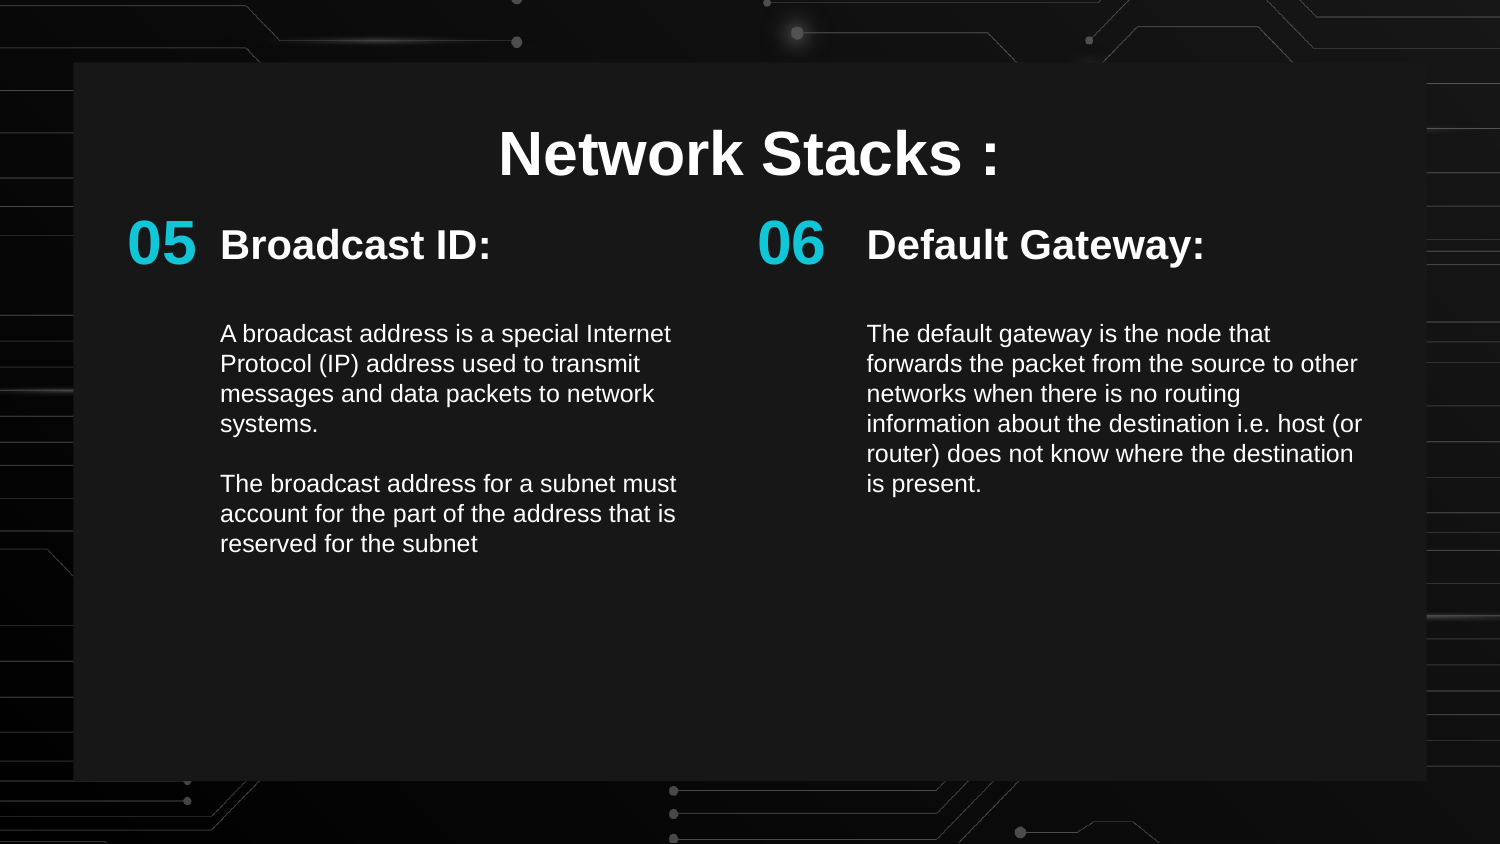

# Network Stacks :
06
Default Gateway:

The default gateway is the node that forwards the packet from the source to other networks when there is no routing information about the destination i.e. host (or router) does not know where the destination is present.
Broadcast ID:

A broadcast address is a special Internet Protocol (IP) address used to transmit messages and data packets to network systems.

The broadcast address for a subnet must account for the part of the address that is reserved for the subnet

05